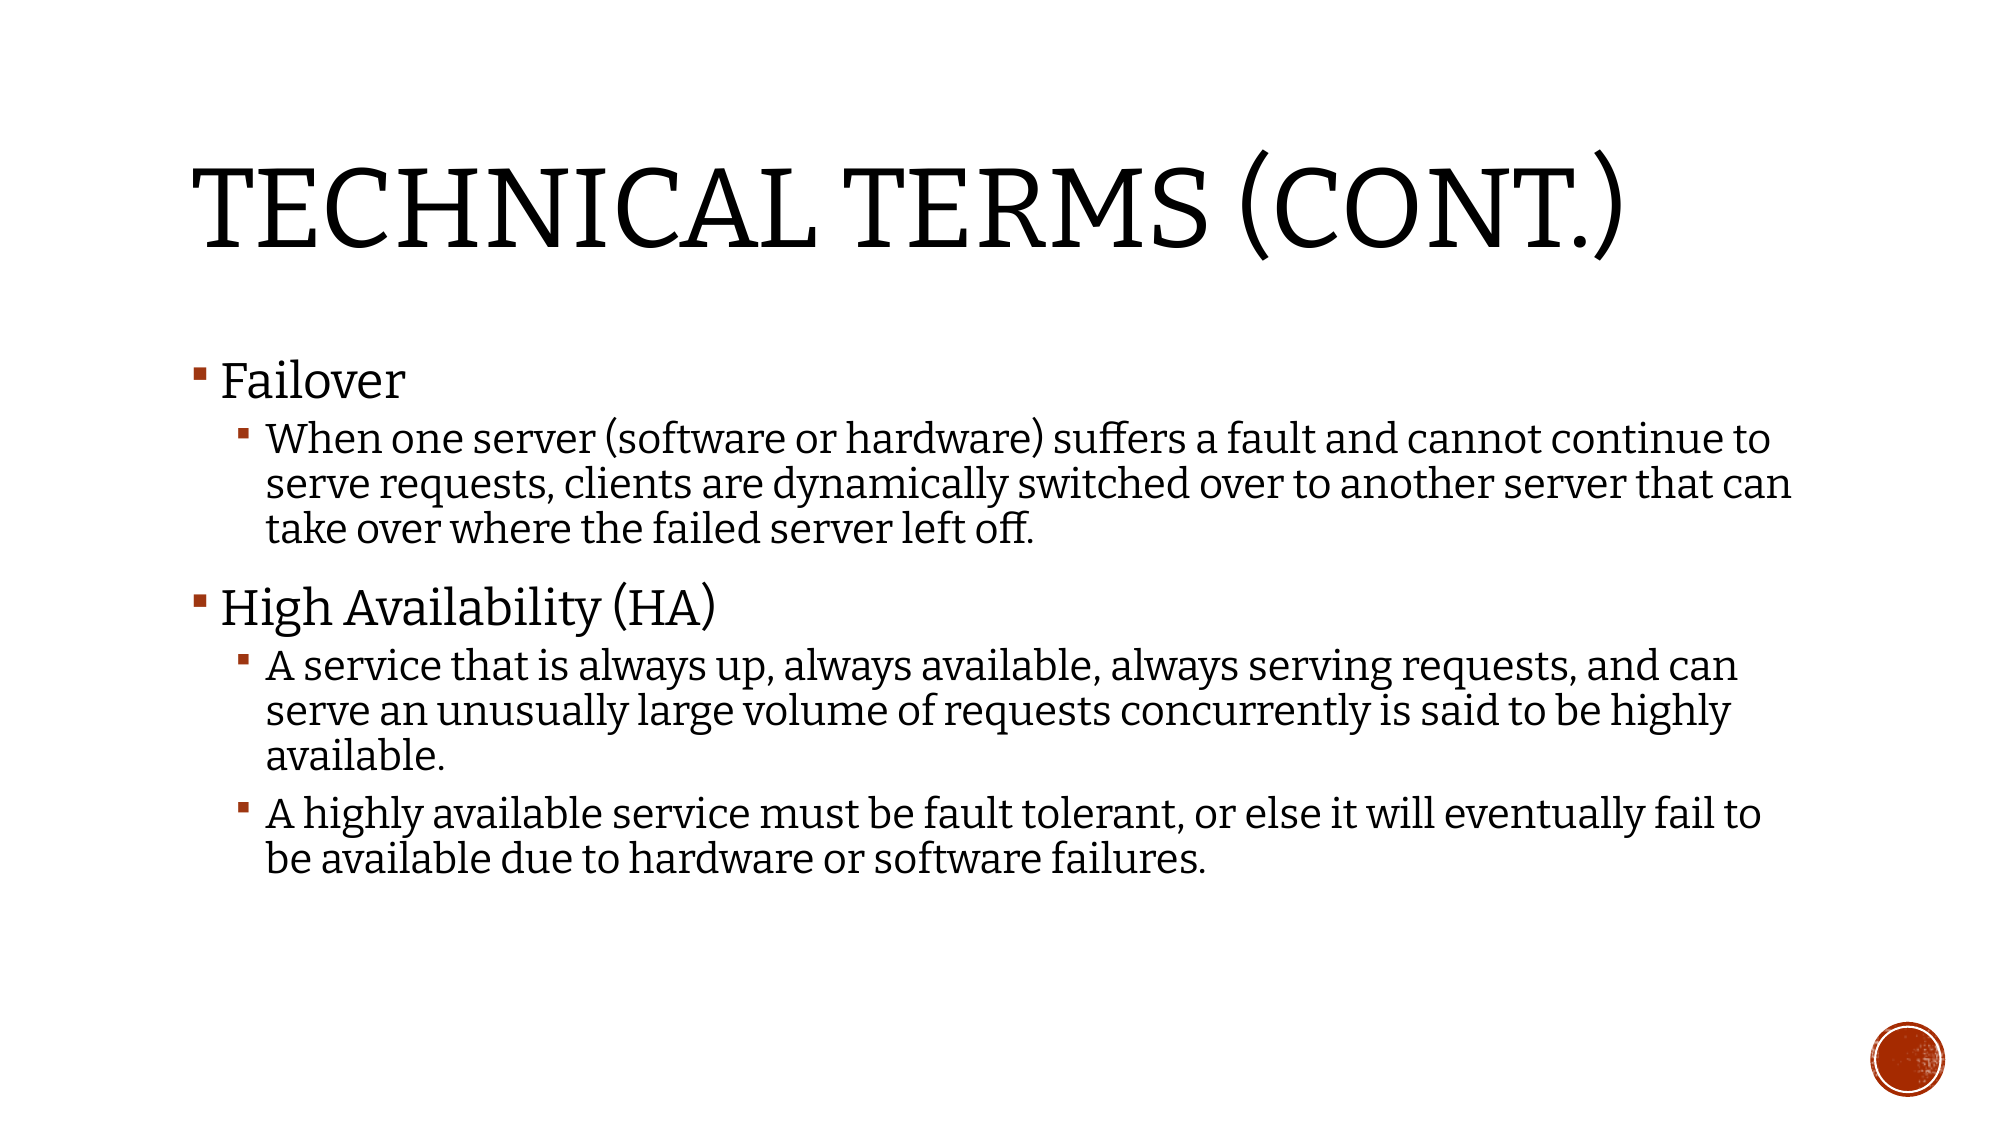

# Technical Terms (cont.)
Failover
When one server (software or hardware) suffers a fault and cannot continue to serve requests, clients are dynamically switched over to another server that can take over where the failed server left off.
High Availability (HA)
A service that is always up, always available, always serving requests, and can serve an unusually large volume of requests concurrently is said to be highly available.
A highly available service must be fault tolerant, or else it will eventually fail to be available due to hardware or software failures.